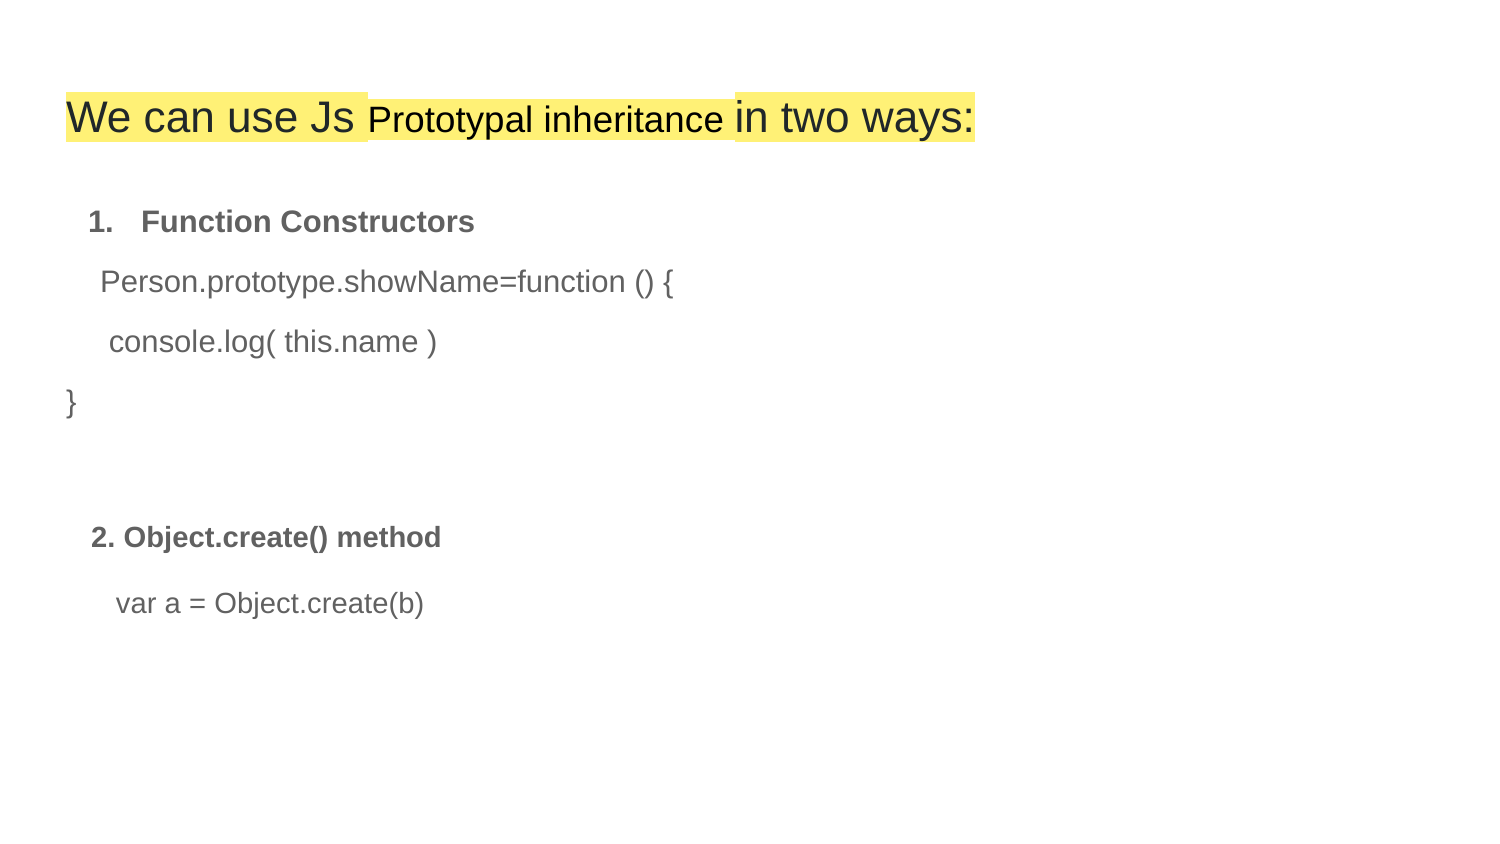

# We can use Js Prototypal inheritance in two ways:
Function Constructors
    Person.prototype.showName=function () {
     console.log( this.name )
}

2. Object.create() method
   var a = Object.create(b)